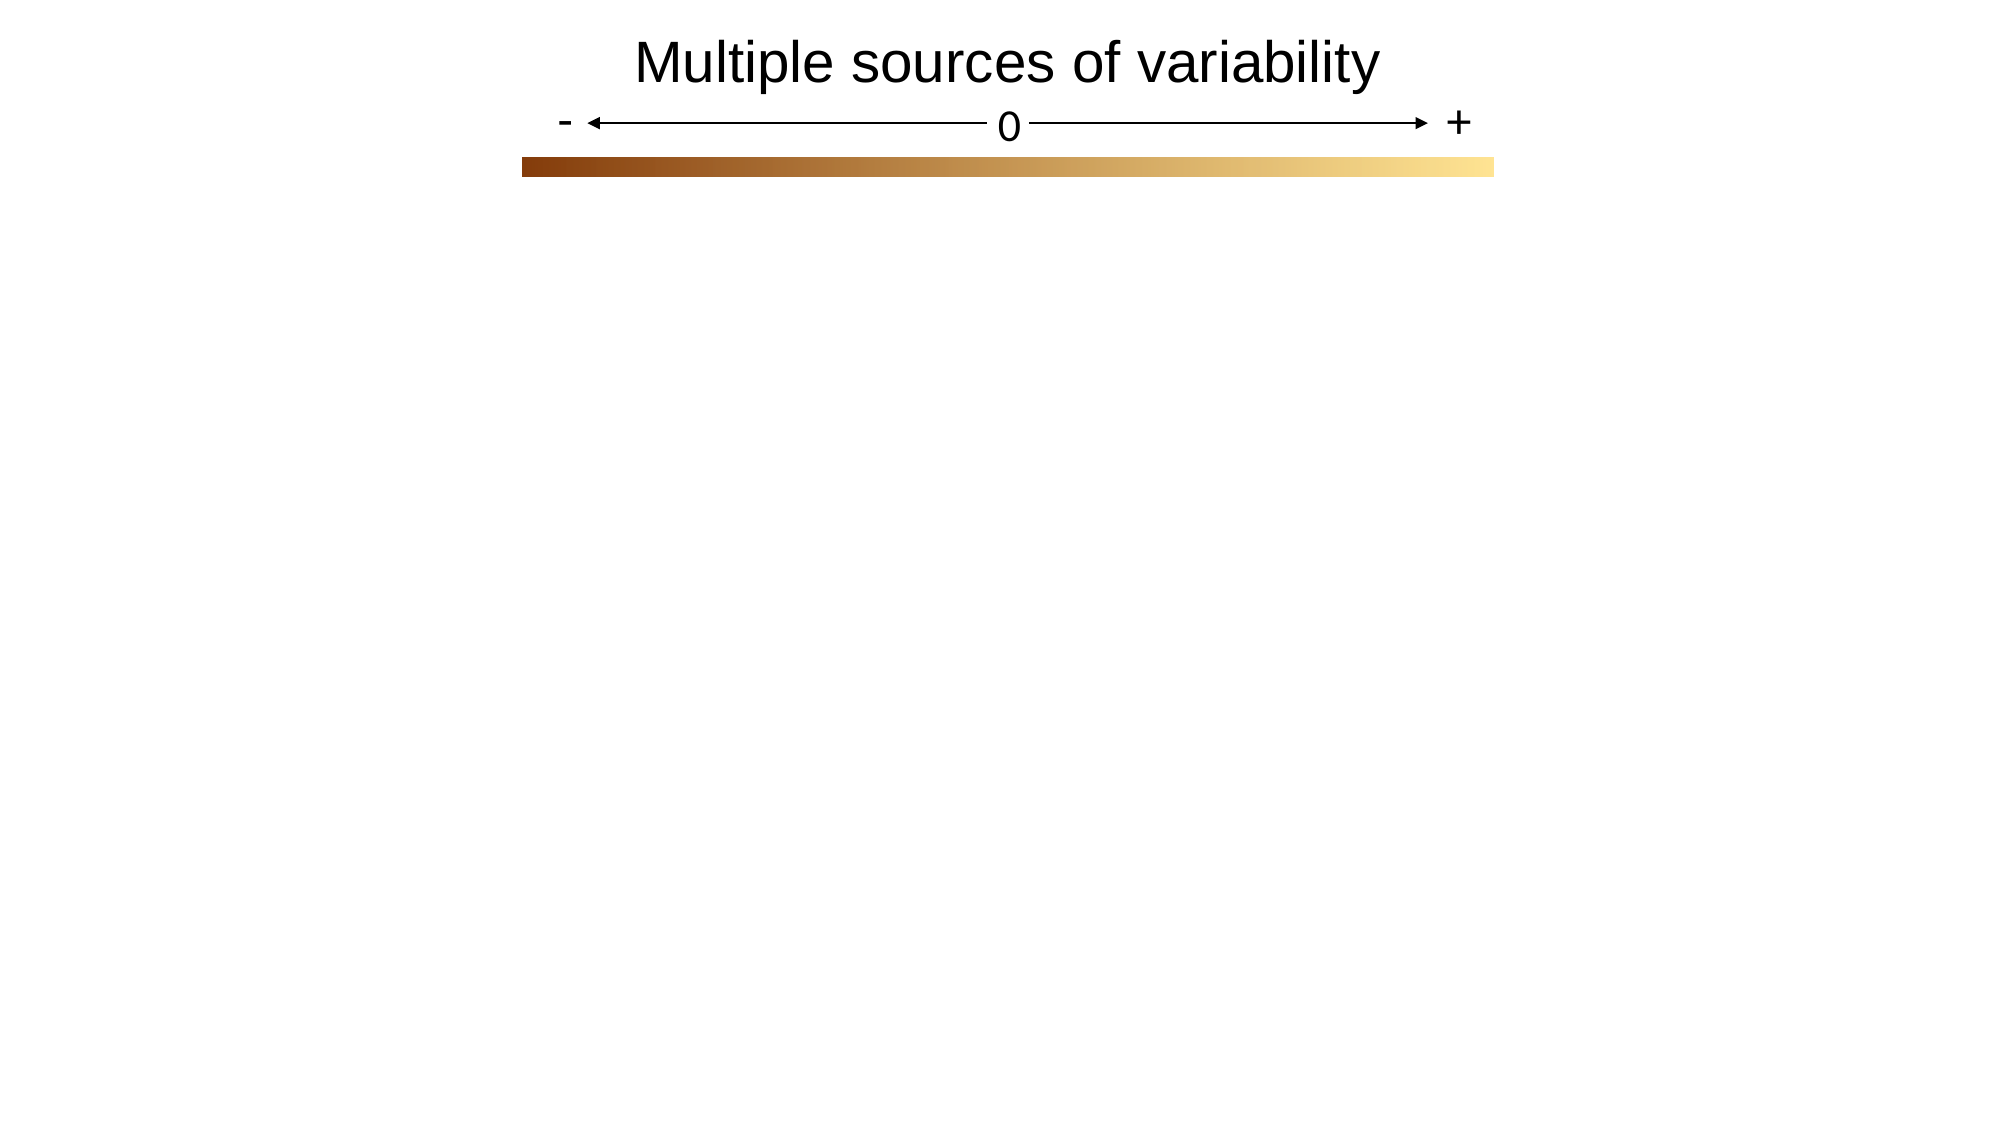

Multiple sources of variability
-
+
0